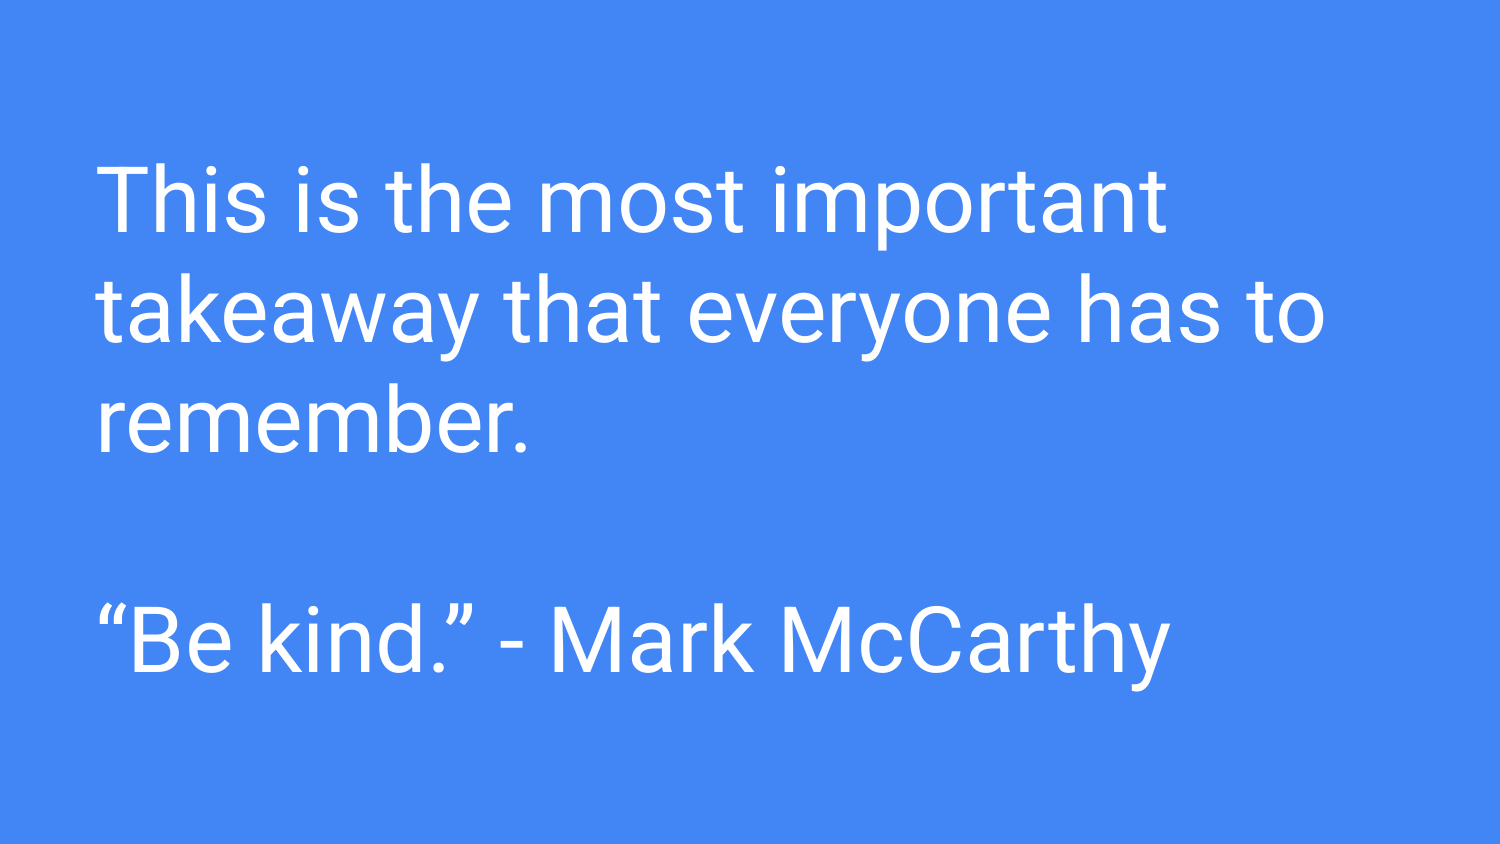

# This is the most important takeaway that everyone has to remember. “Be kind.” - Mark McCarthy